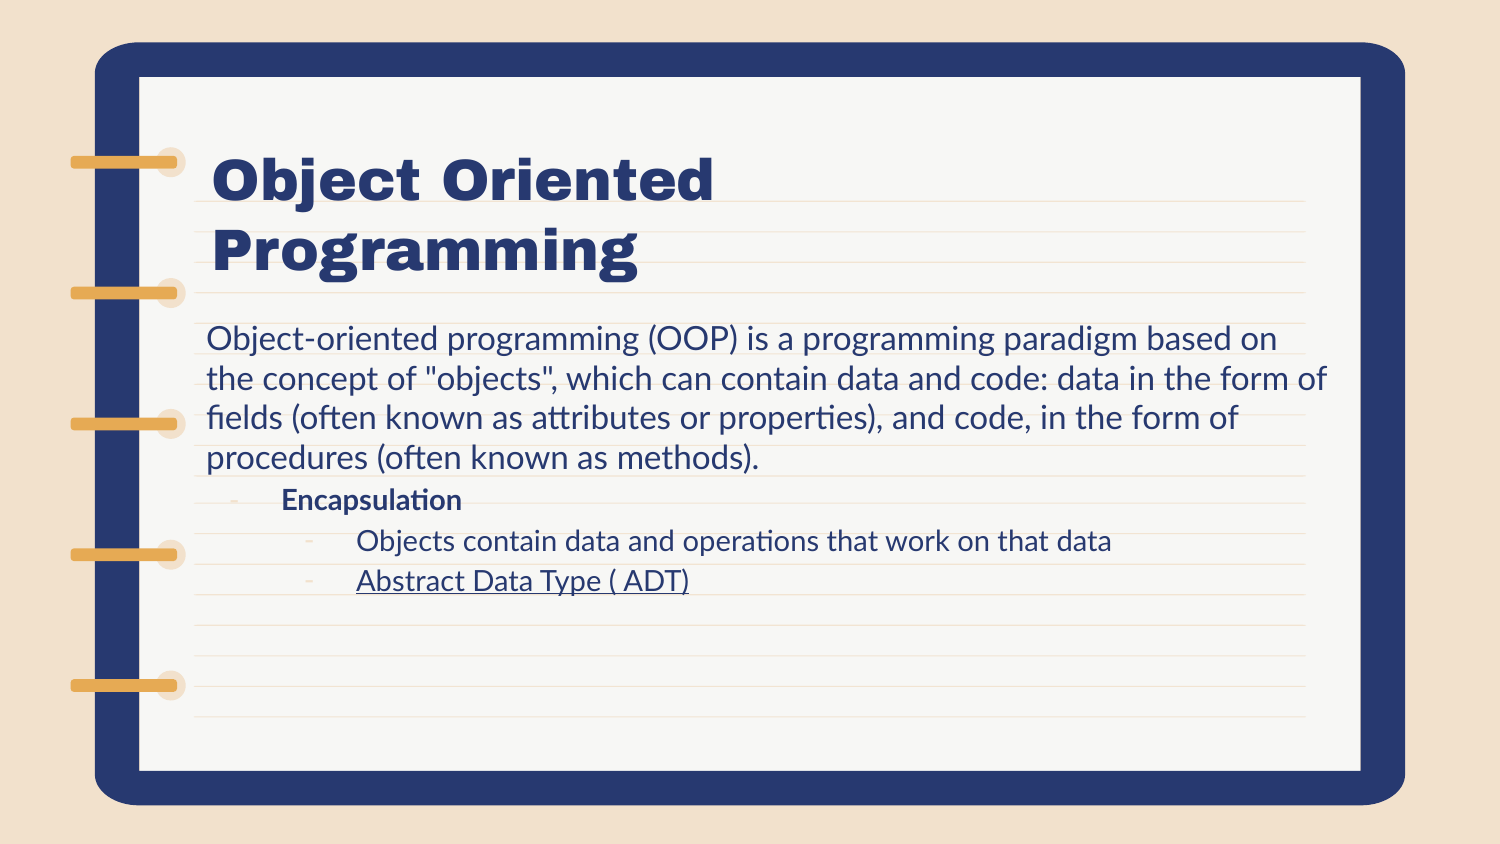

Object Oriented
Programming
	Object-oriented programming (OOP) is a programming paradigm based on the concept of "objects", which can contain data and code: data in the form of fields (often known as attributes or properties), and code, in the form of procedures (often known as methods).
Encapsulation
Objects contain data and operations that work on that data
Abstract Data Type ( ADT)